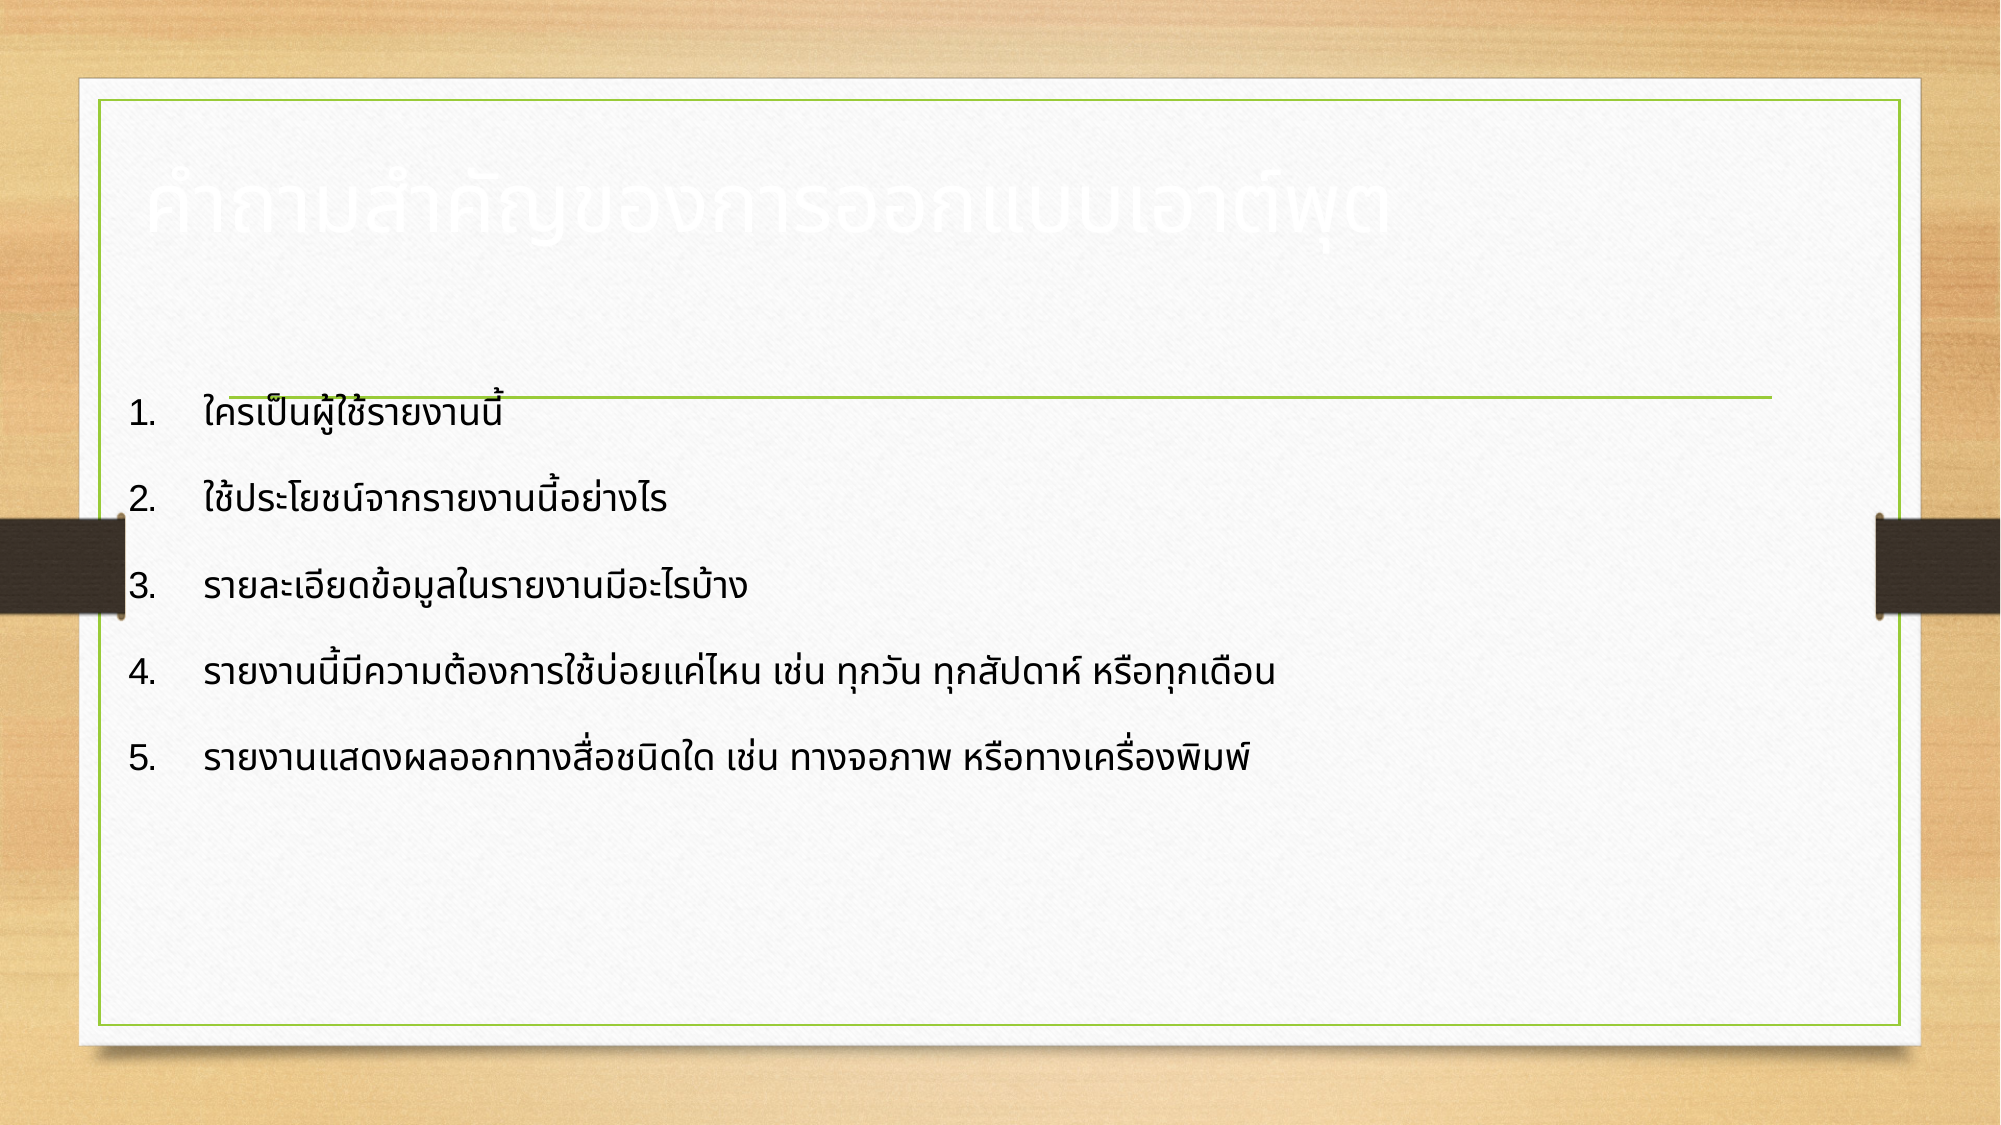

คำถามสำคัญของการออกแบบเอาต์พุต
ใครเป็นผู้ใช้รายงานนี้
ใช้ประโยชน์จากรายงานนี้อย่างไร
รายละเอียดข้อมูลในรายงานมีอะไรบ้าง
รายงานนี้มีความต้องการใช้บ่อยแค่ไหน เช่น ทุกวัน ทุกสัปดาห์ หรือทุกเดือน
รายงานแสดงผลออกทางสื่อชนิดใด เช่น ทางจอภาพ หรือทางเครื่องพิมพ์